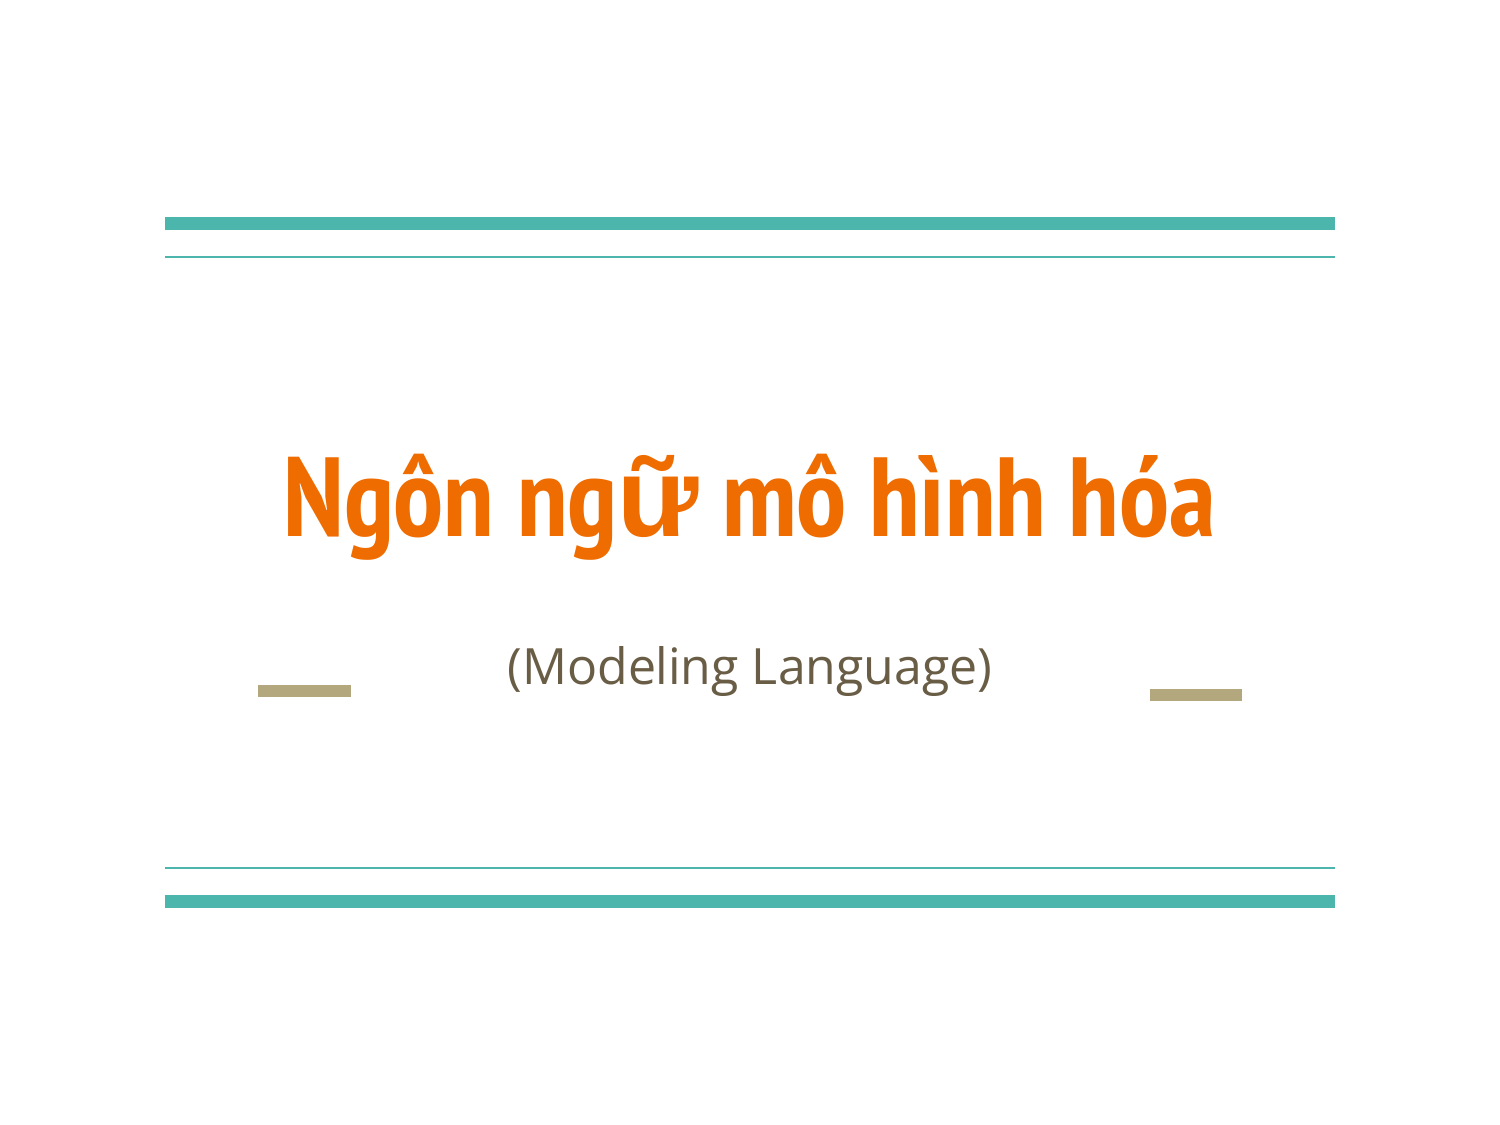

# Ngôn ngữ mô hình hóa
(Modeling Language)